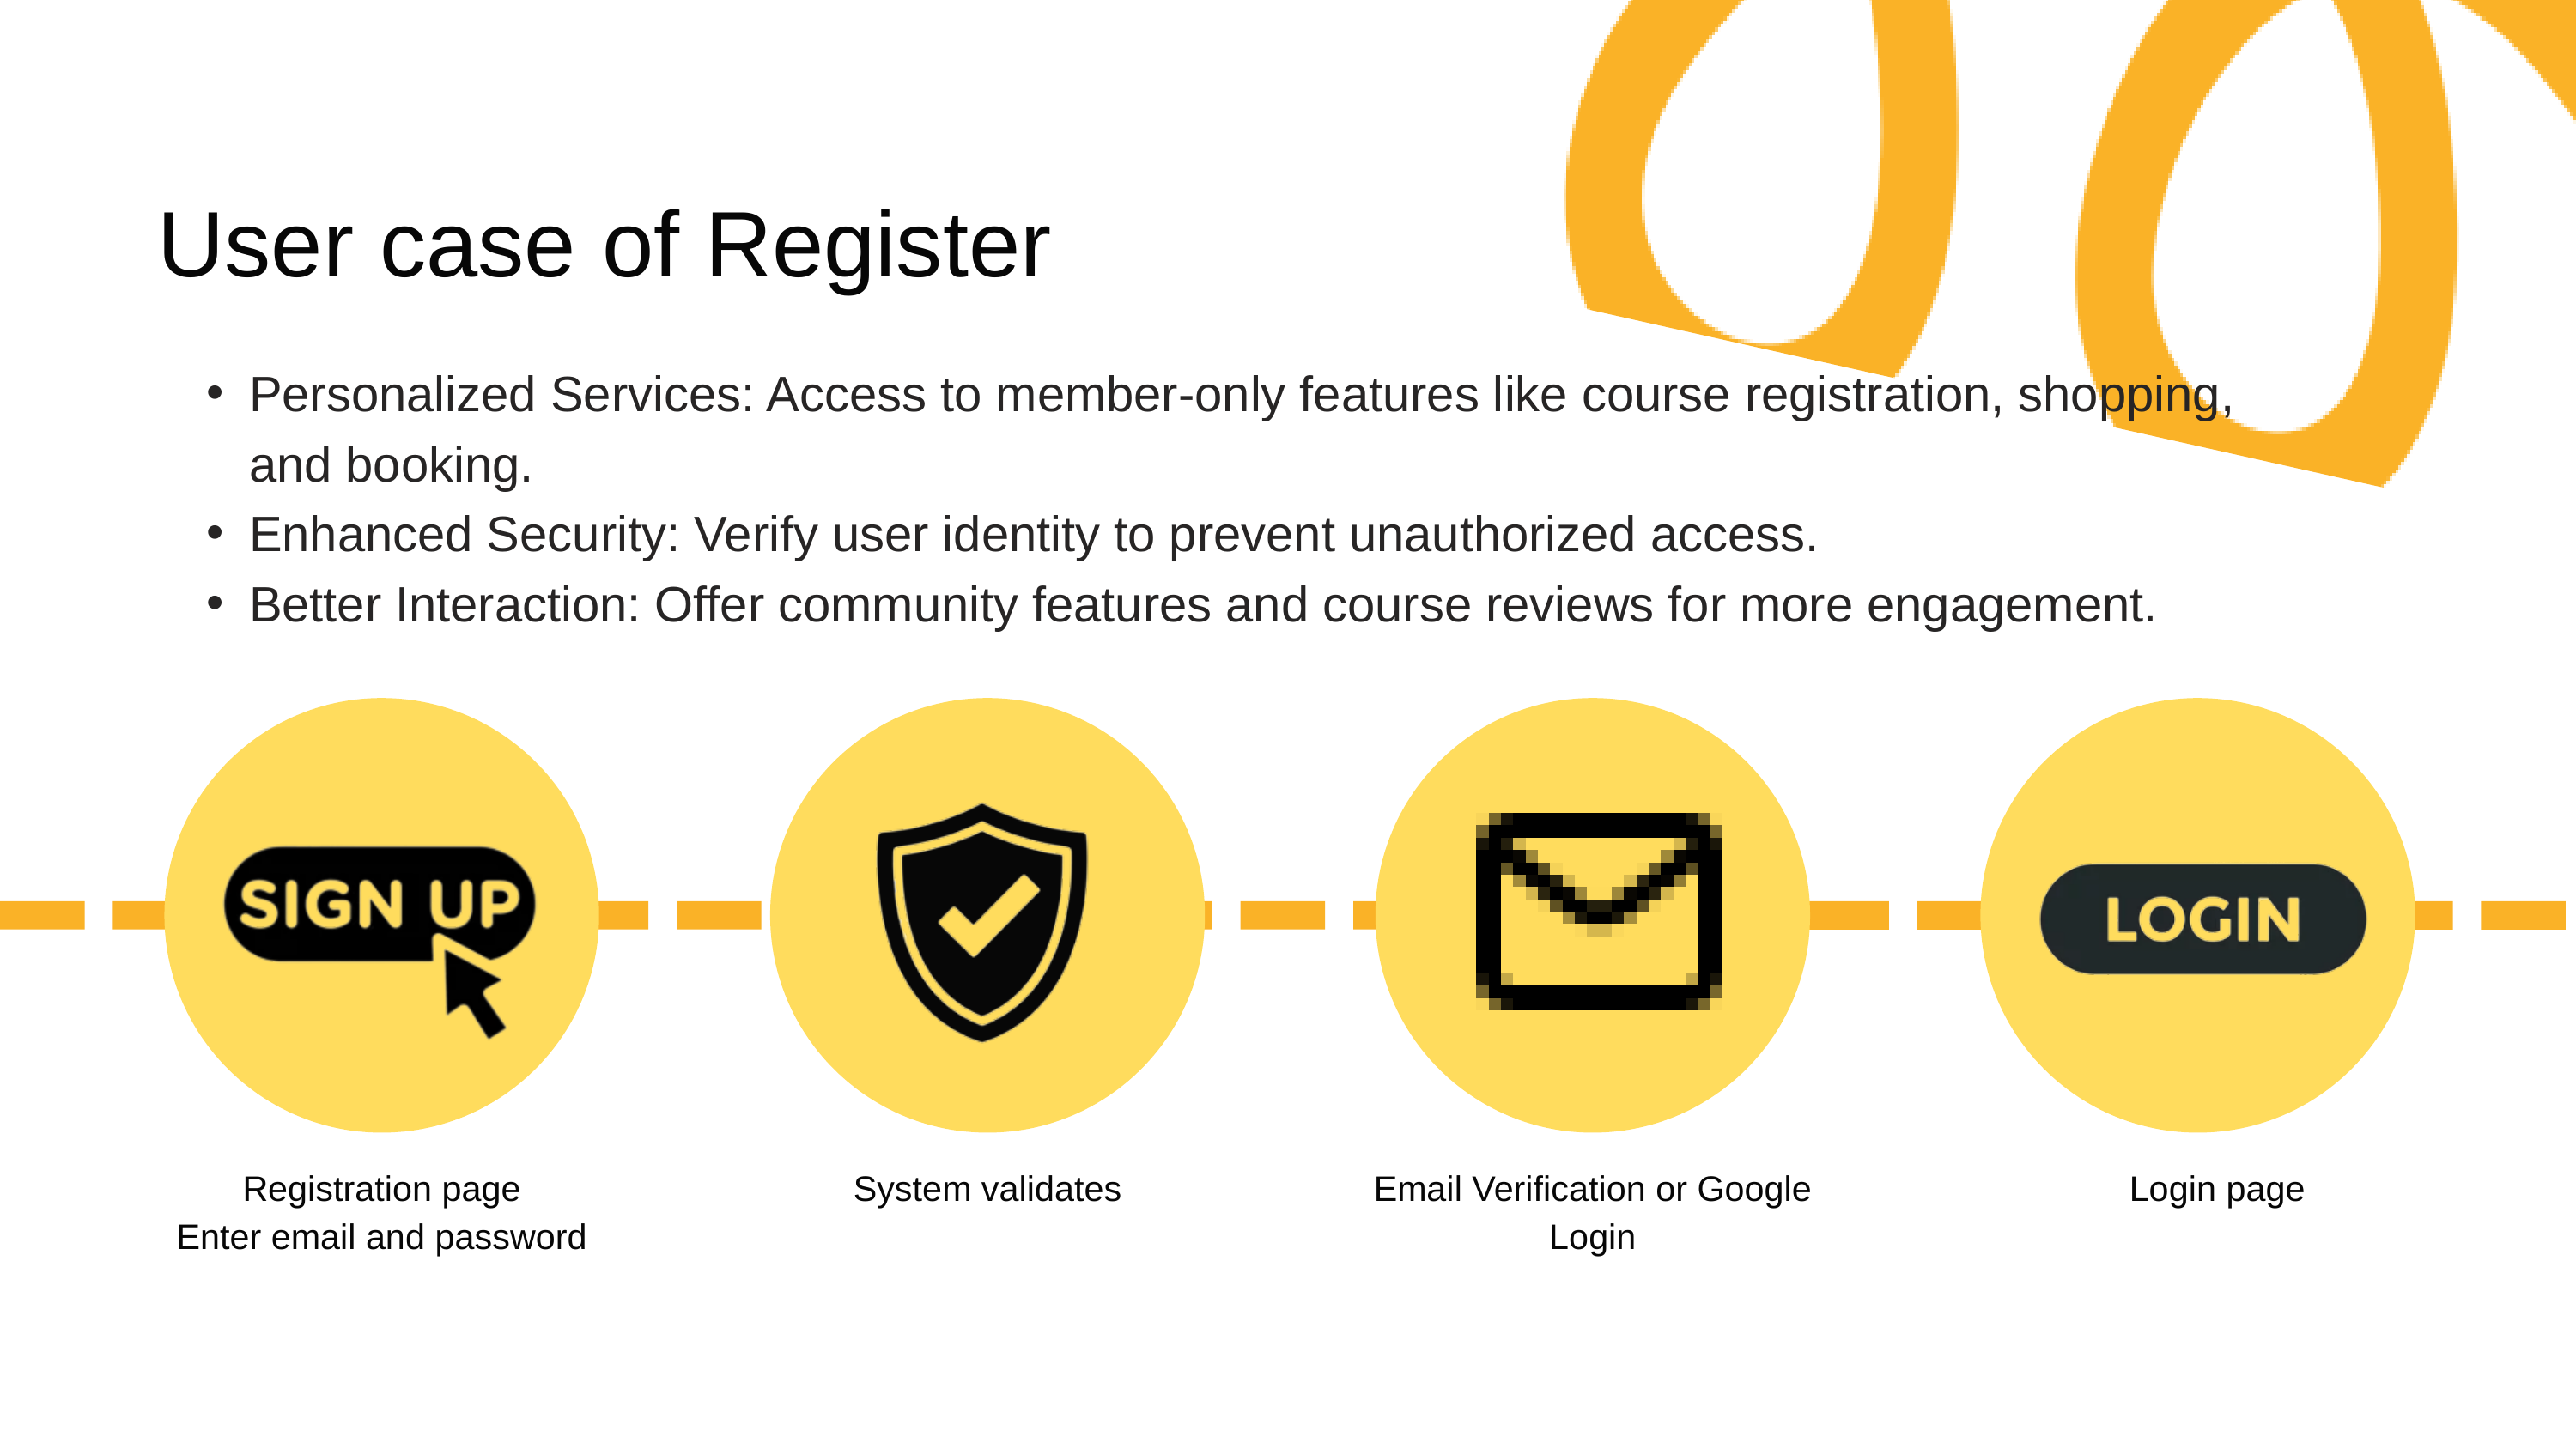

User case of Register
Personalized Services: Access to member-only features like course registration, shopping, and booking.
Enhanced Security: Verify user identity to prevent unauthorized access.
Better Interaction: Offer community features and course reviews for more engagement.

Registration page
Enter email and password
System validates
Email Verification or Google Login
Login page